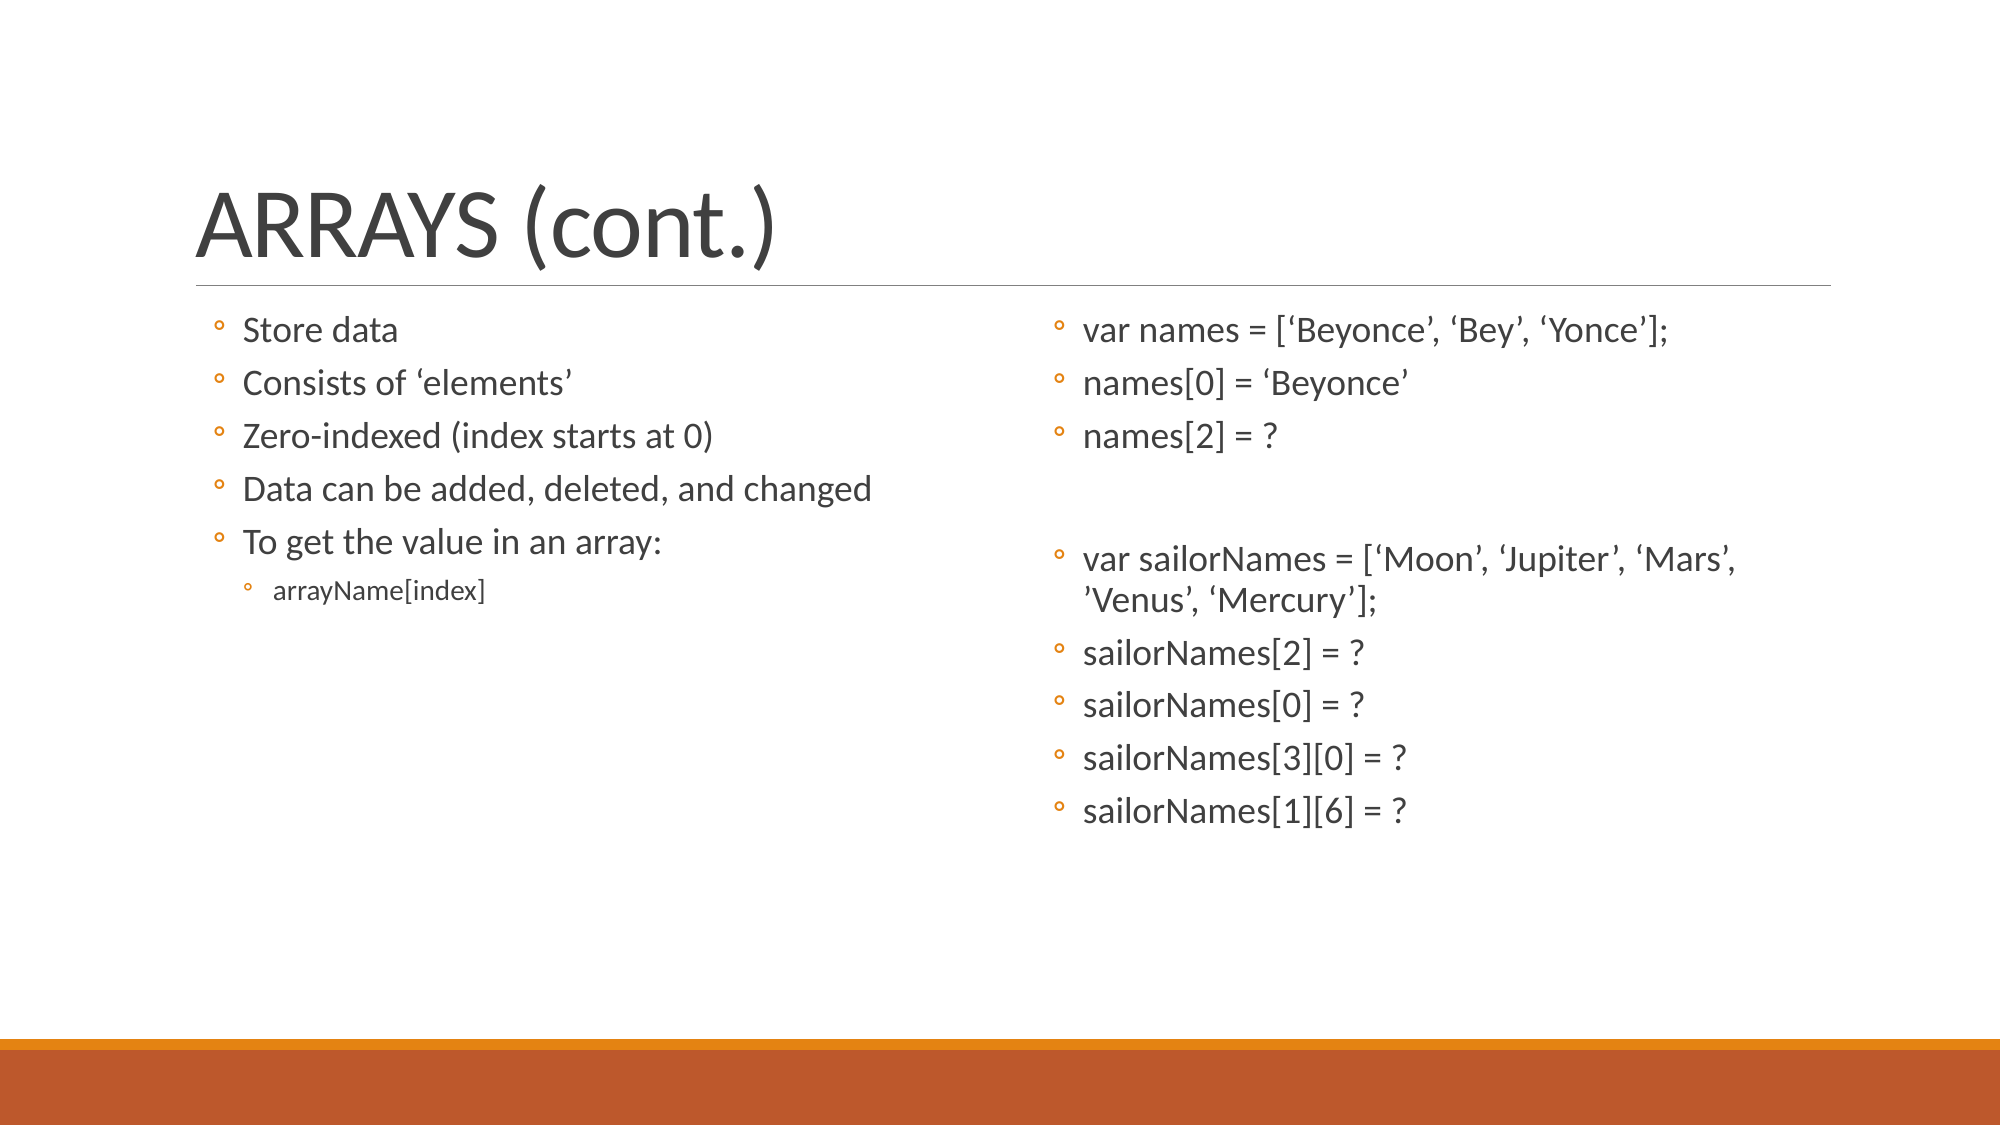

# ARRAYS (cont.)
Store data
Consists of ‘elements’
Zero-indexed (index starts at 0)
Data can be added, deleted, and changed
To get the value in an array:
arrayName[index]

var names = [‘Beyonce’, ‘Bey’, ‘Yonce’];
names[0] = ‘Beyonce’
names[2] = ?

var sailorNames = [‘Moon’, ‘Jupiter’, ‘Mars’, ’Venus’, ‘Mercury’];
sailorNames[2] = ?
sailorNames[0] = ?
sailorNames[3][0] = ?
sailorNames[1][6] = ?